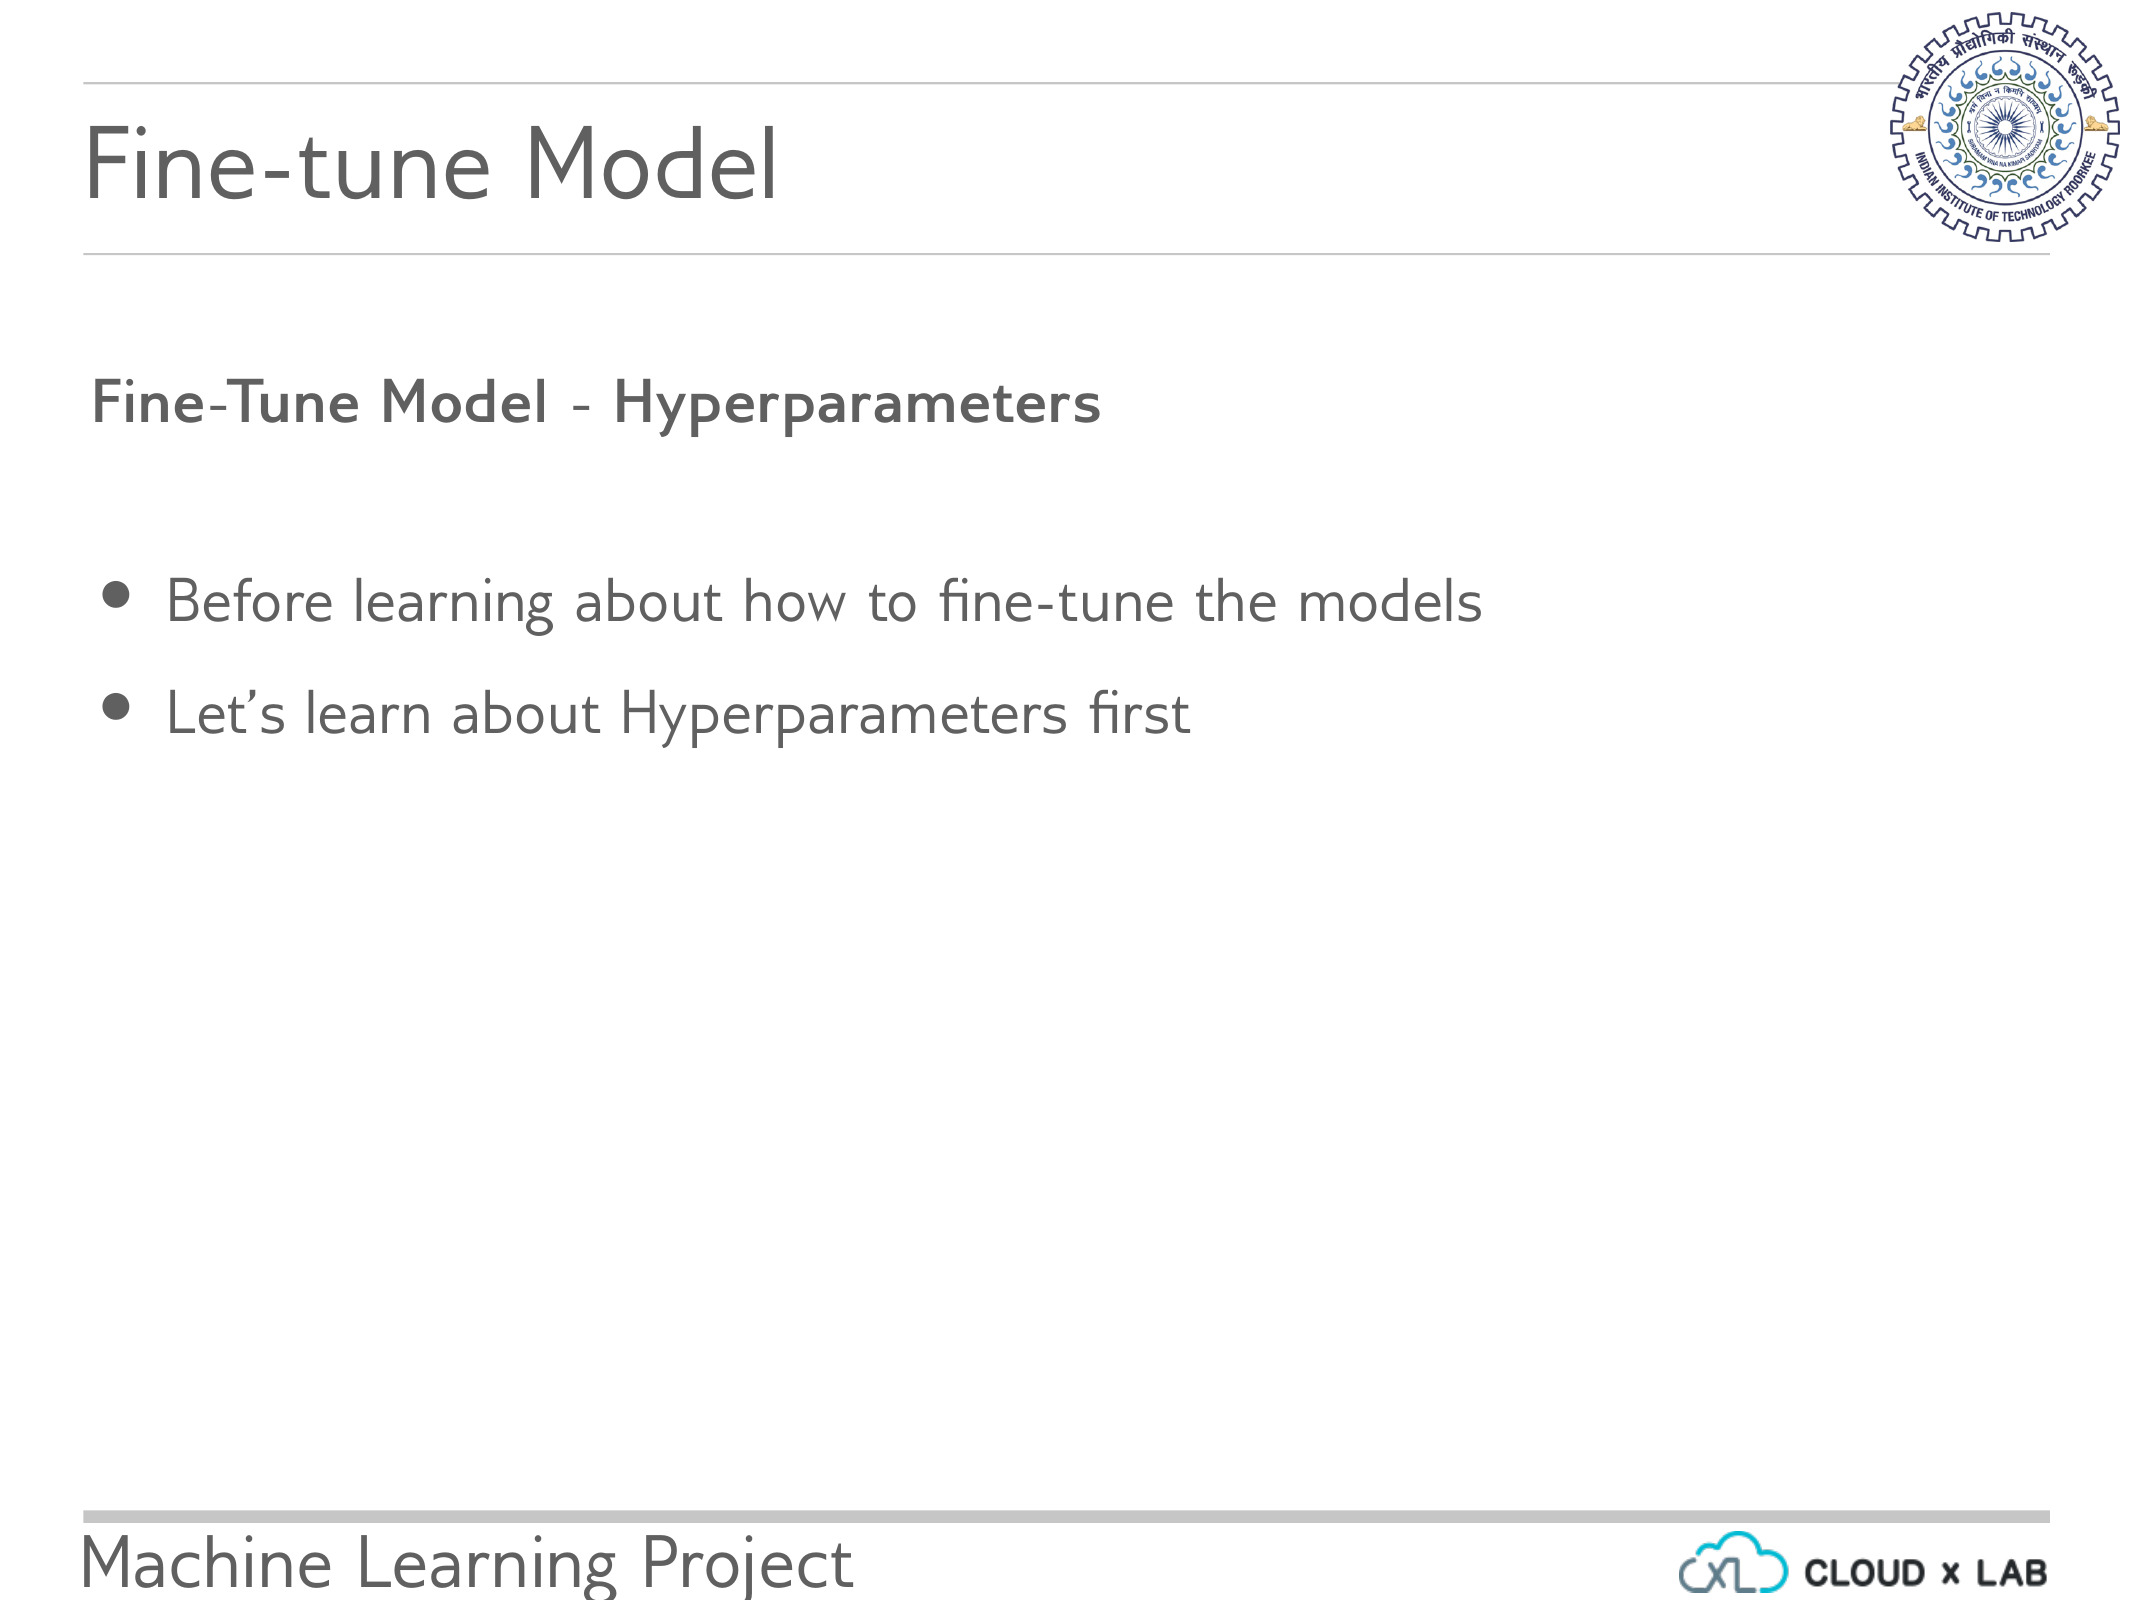

Fine-tune Model
Fine-Tune Model - Hyperparameters

Before learning about how to fine-tune the models
Let’s learn about Hyperparameters first